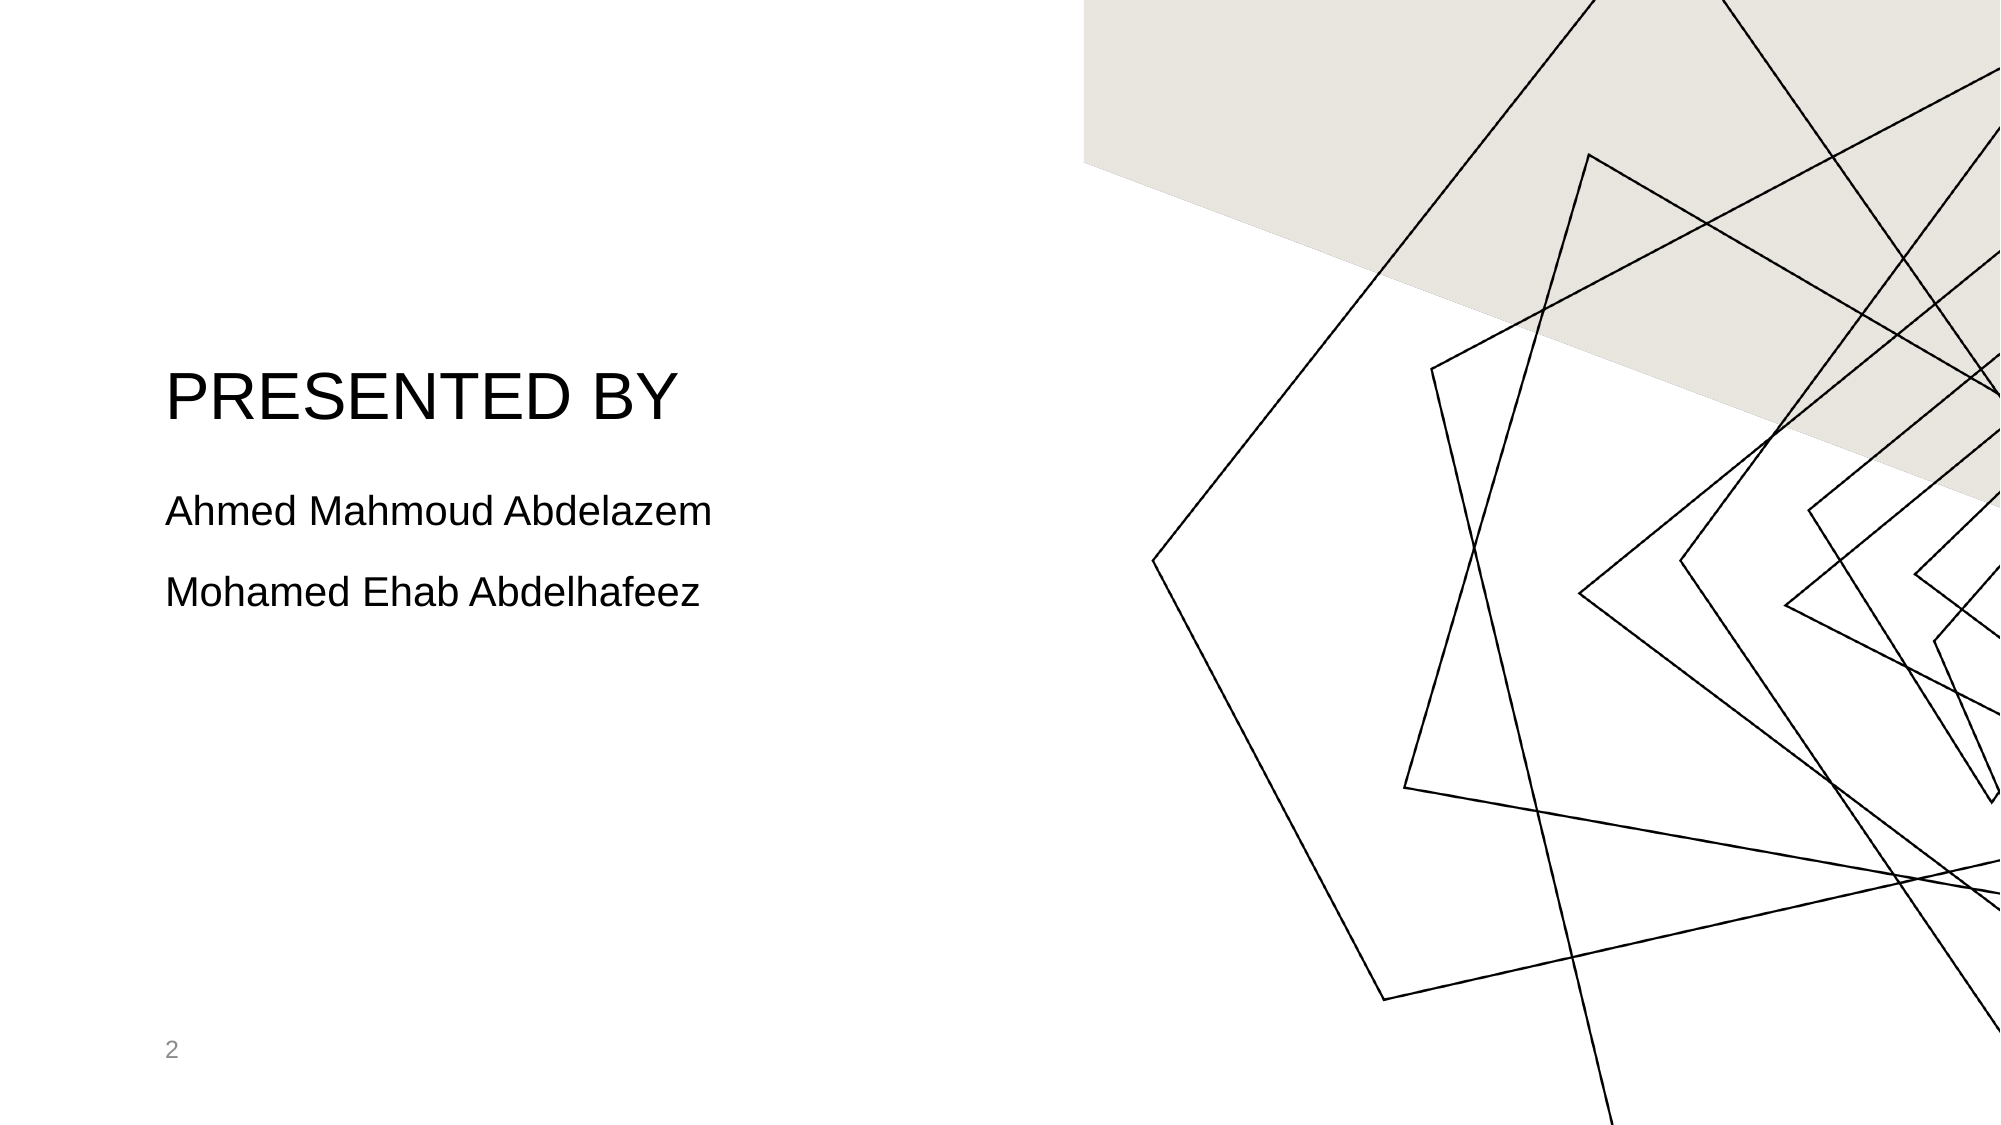

# Presented by
Ahmed Mahmoud Abdelazem
Mohamed Ehab Abdelhafeez

2